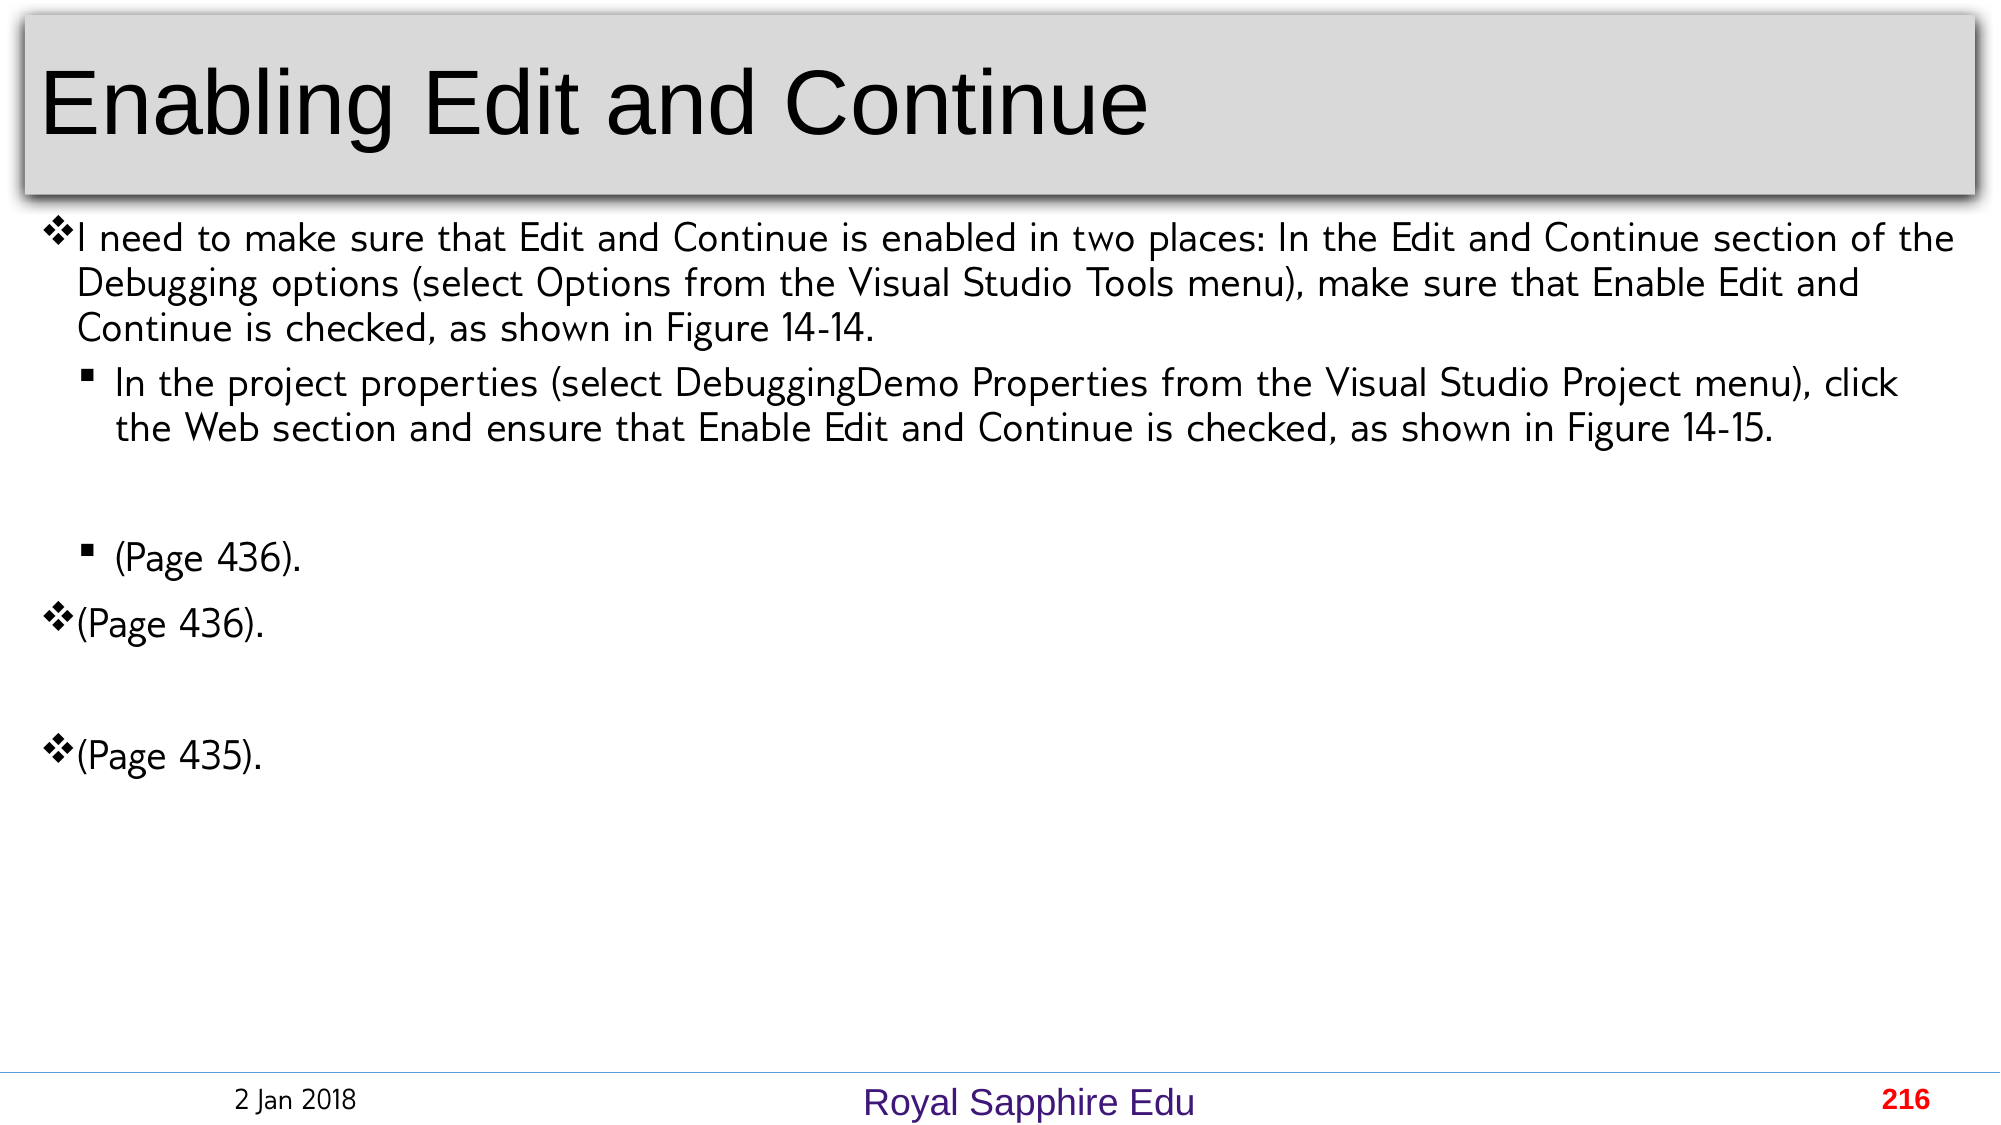

# Enabling Edit and Continue
I need to make sure that Edit and Continue is enabled in two places: In the Edit and Continue section of the Debugging options (select Options from the Visual Studio Tools menu), make sure that Enable Edit and Continue is checked, as shown in Figure 14-14.
In the project properties (select DebuggingDemo Properties from the Visual Studio Project menu), click the Web section and ensure that Enable Edit and Continue is checked, as shown in Figure 14-15.

(Page 436).
(Page 436).

(Page 435).
2 Jan 2018
216